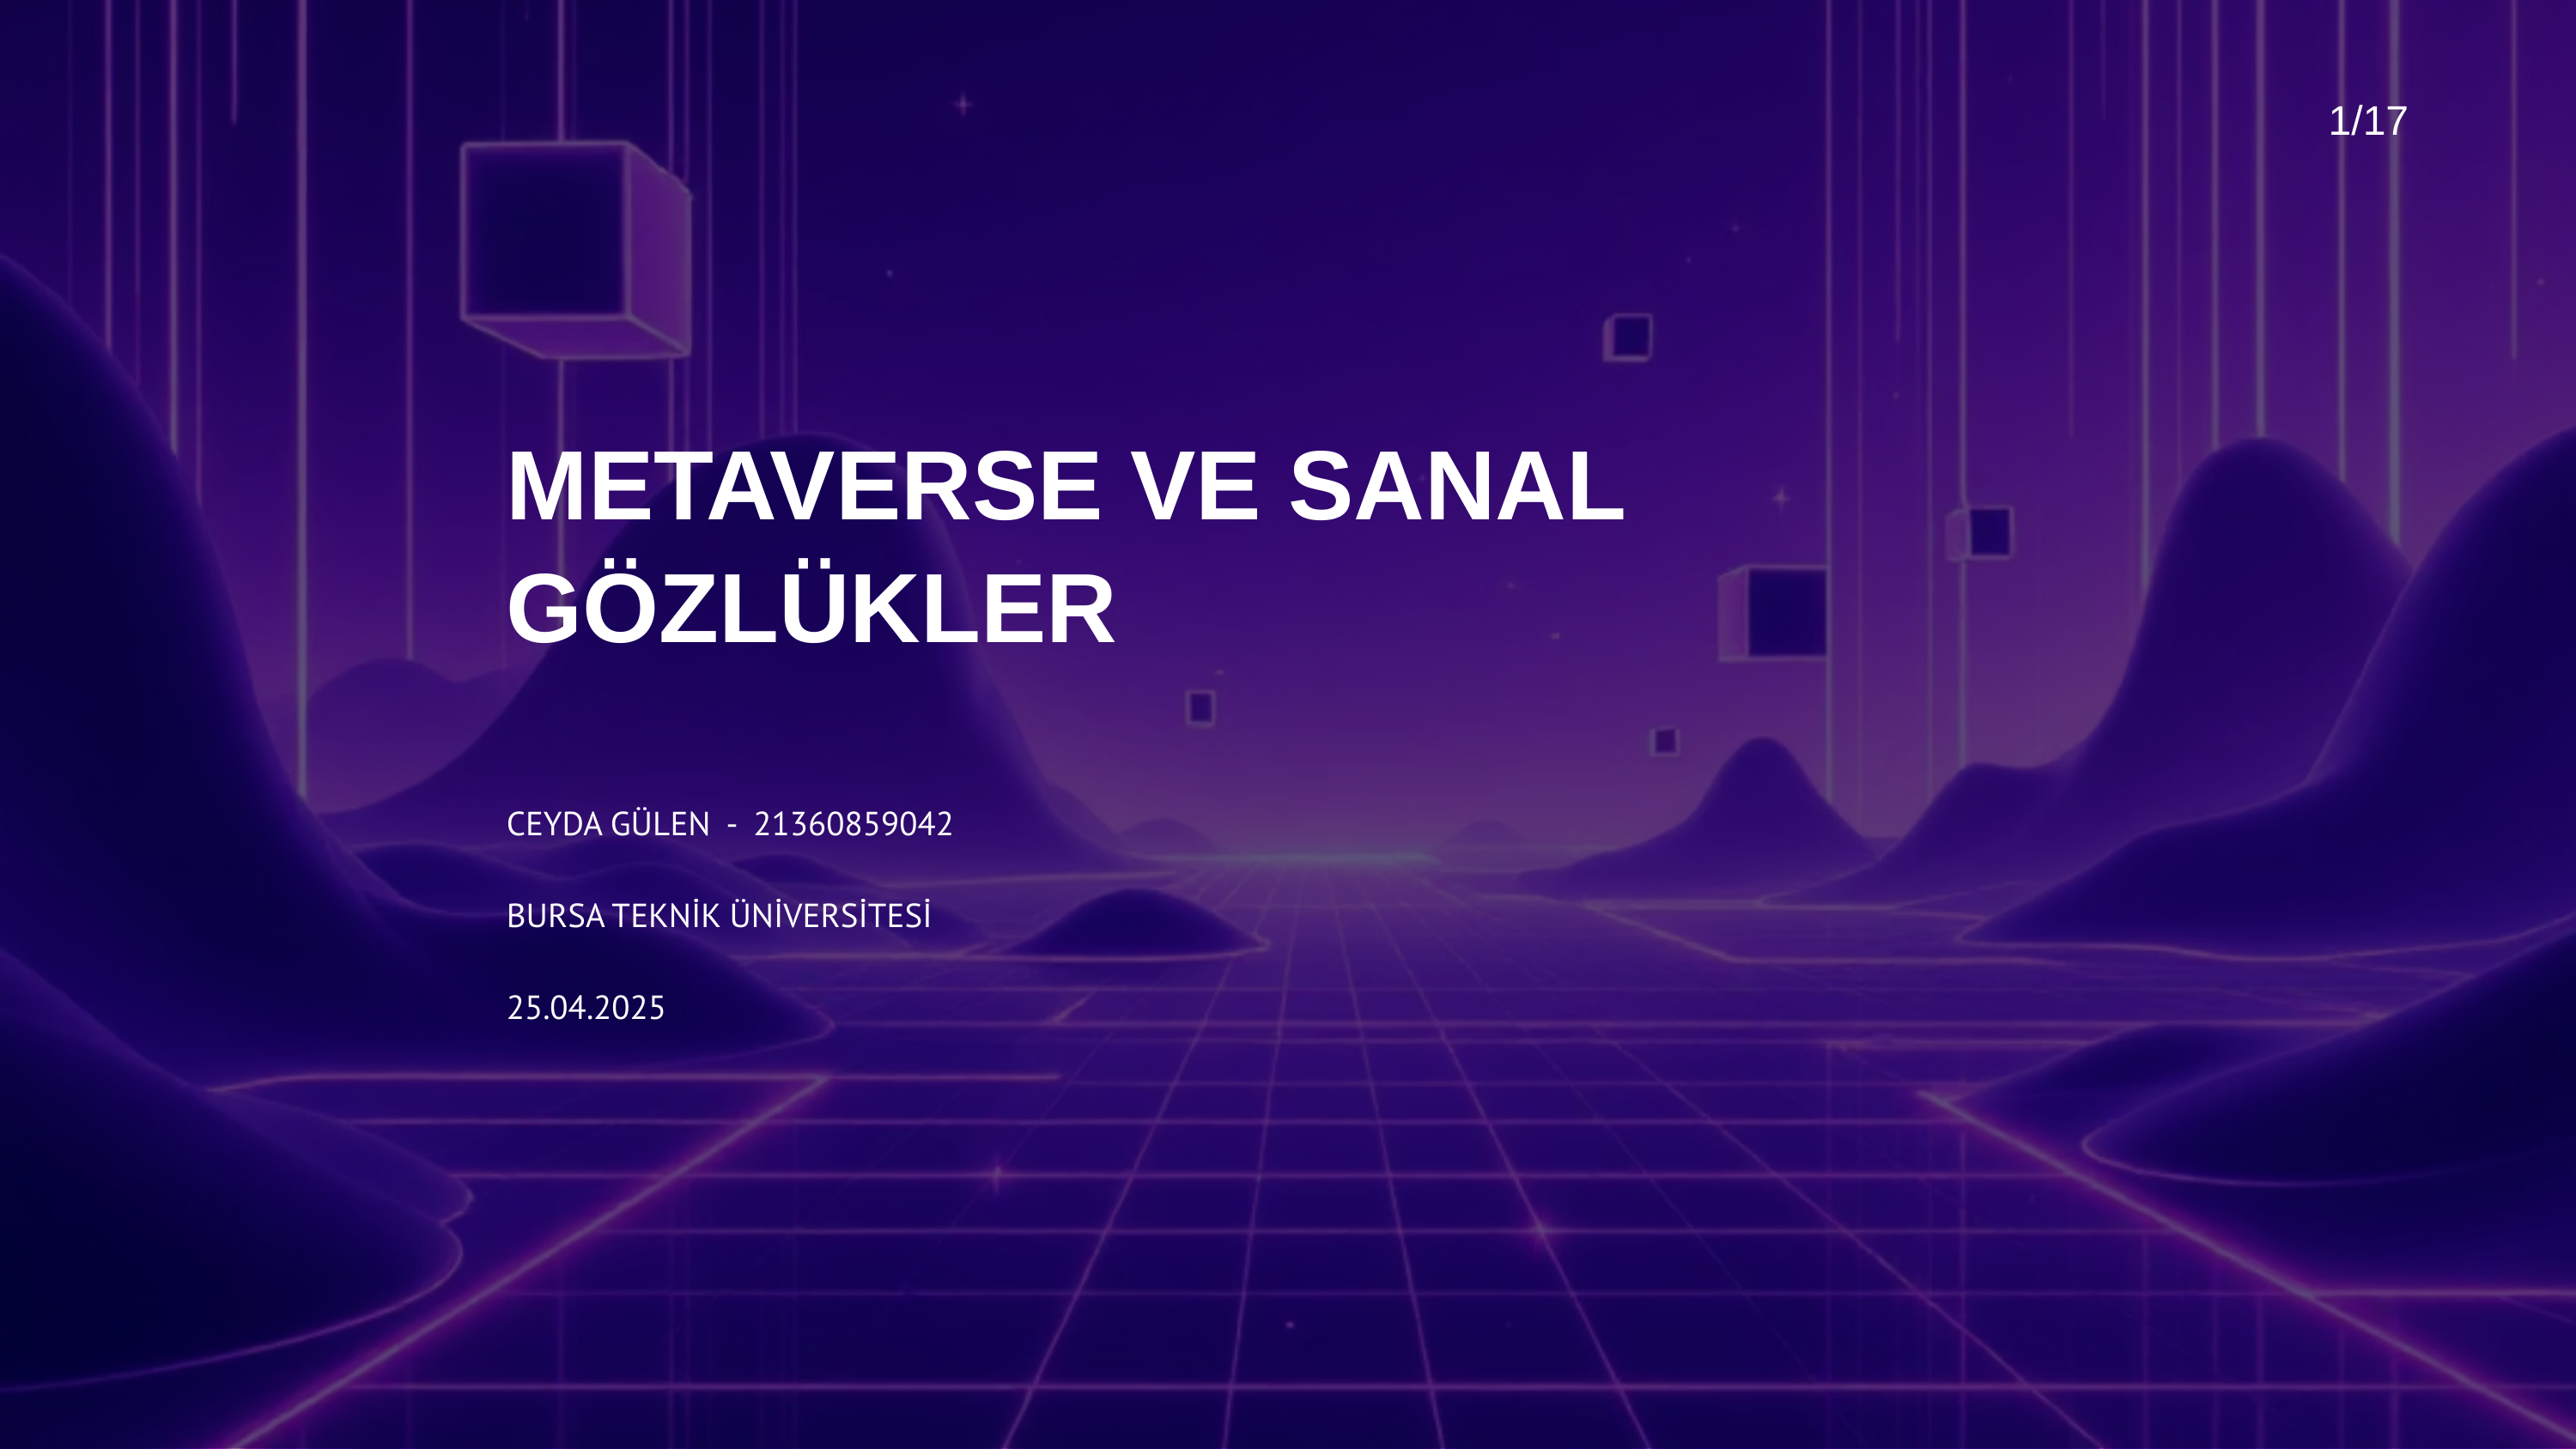

1/17

METAVERSE VE SANAL GÖZLÜKLER

CEYDA GÜLEN  -  21360859042

BURSA TEKNİK ÜNİVERSİTESİ

25.04.2025